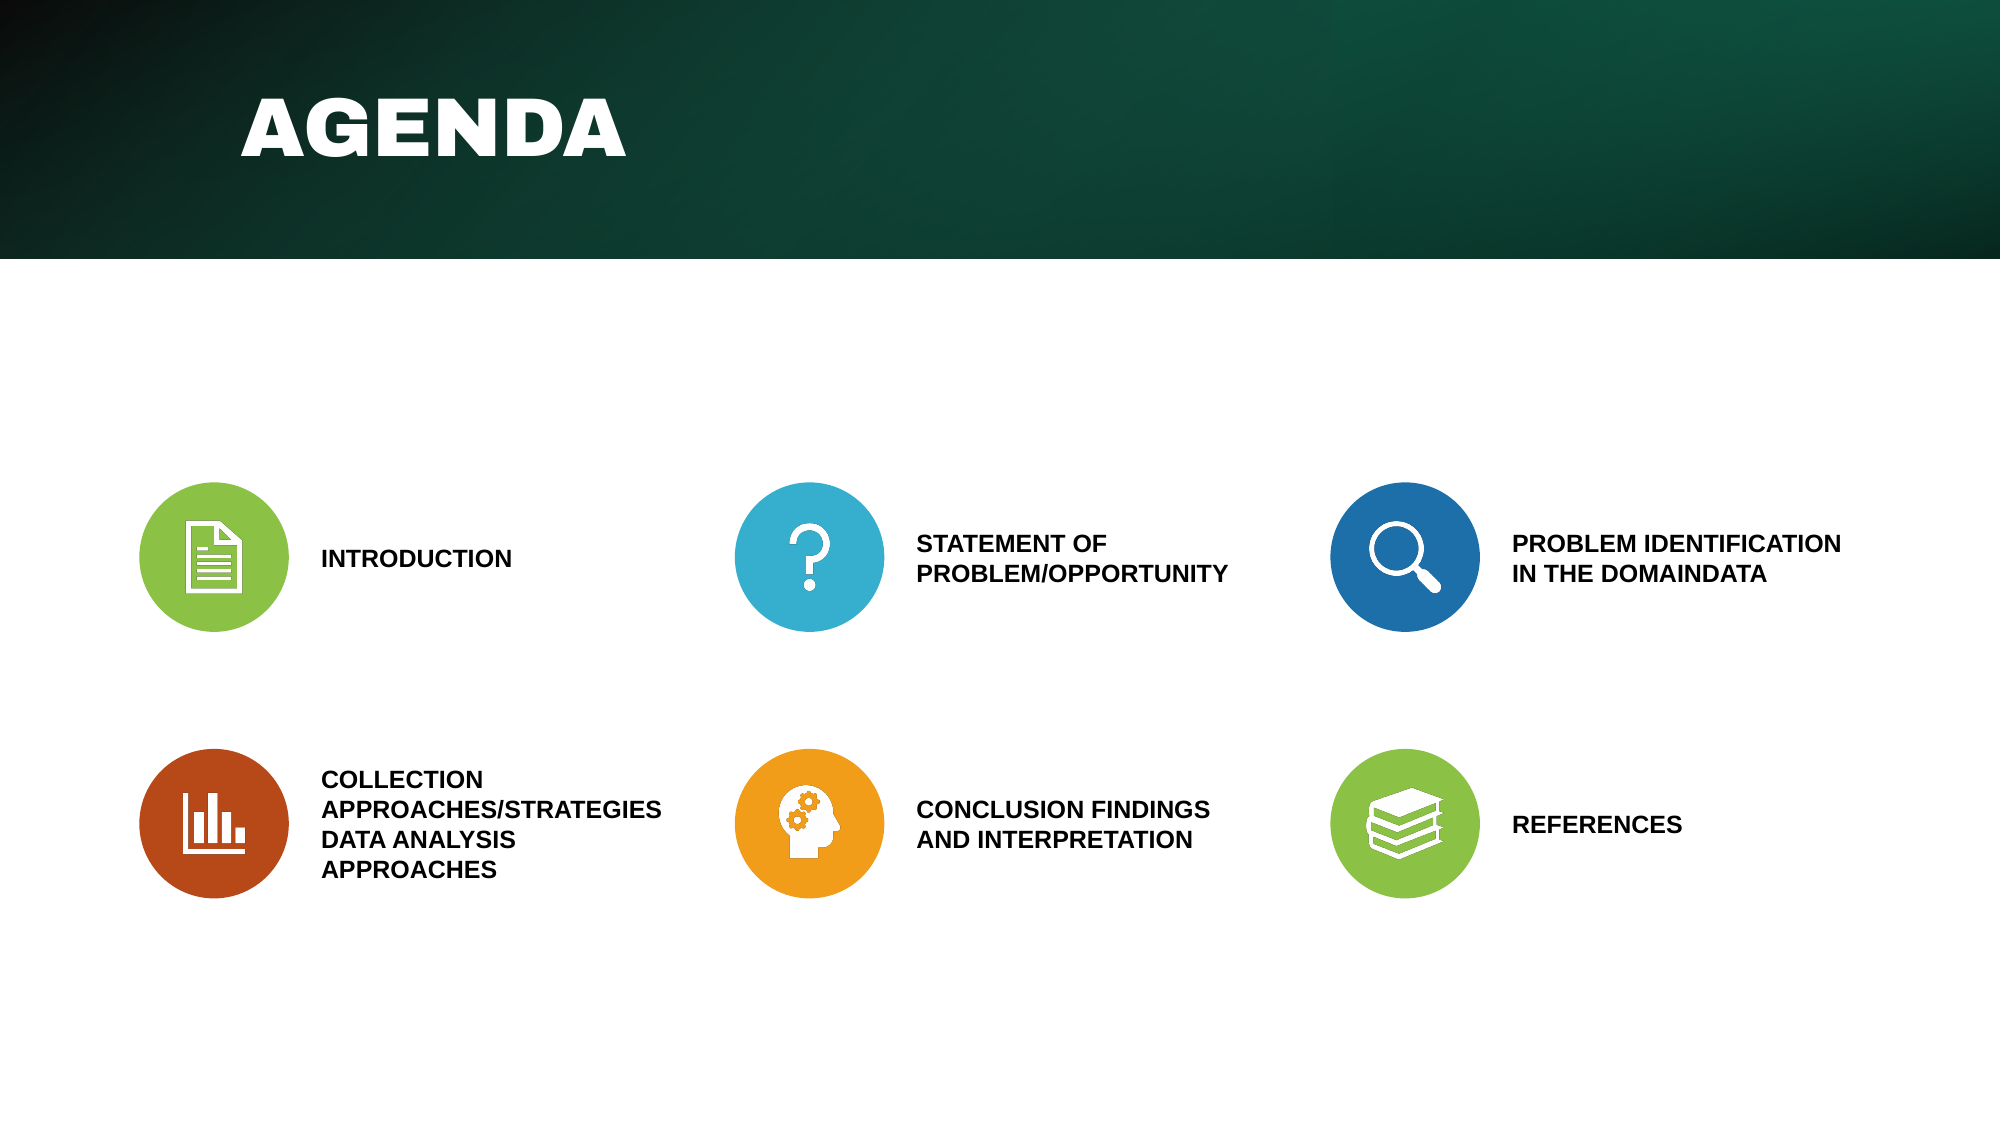

# AGENDA
INTRODUCTION
STATEMENT OF PROBLEM/OPPORTUNITY
PROBLEM IDENTIFICATION IN THE DOMAINDATA
COLLECTION APPROACHES/STRATEGIES DATA ANALYSIS APPROACHES
CONCLUSION FINDINGS AND INTERPRETATION
REFERENCES